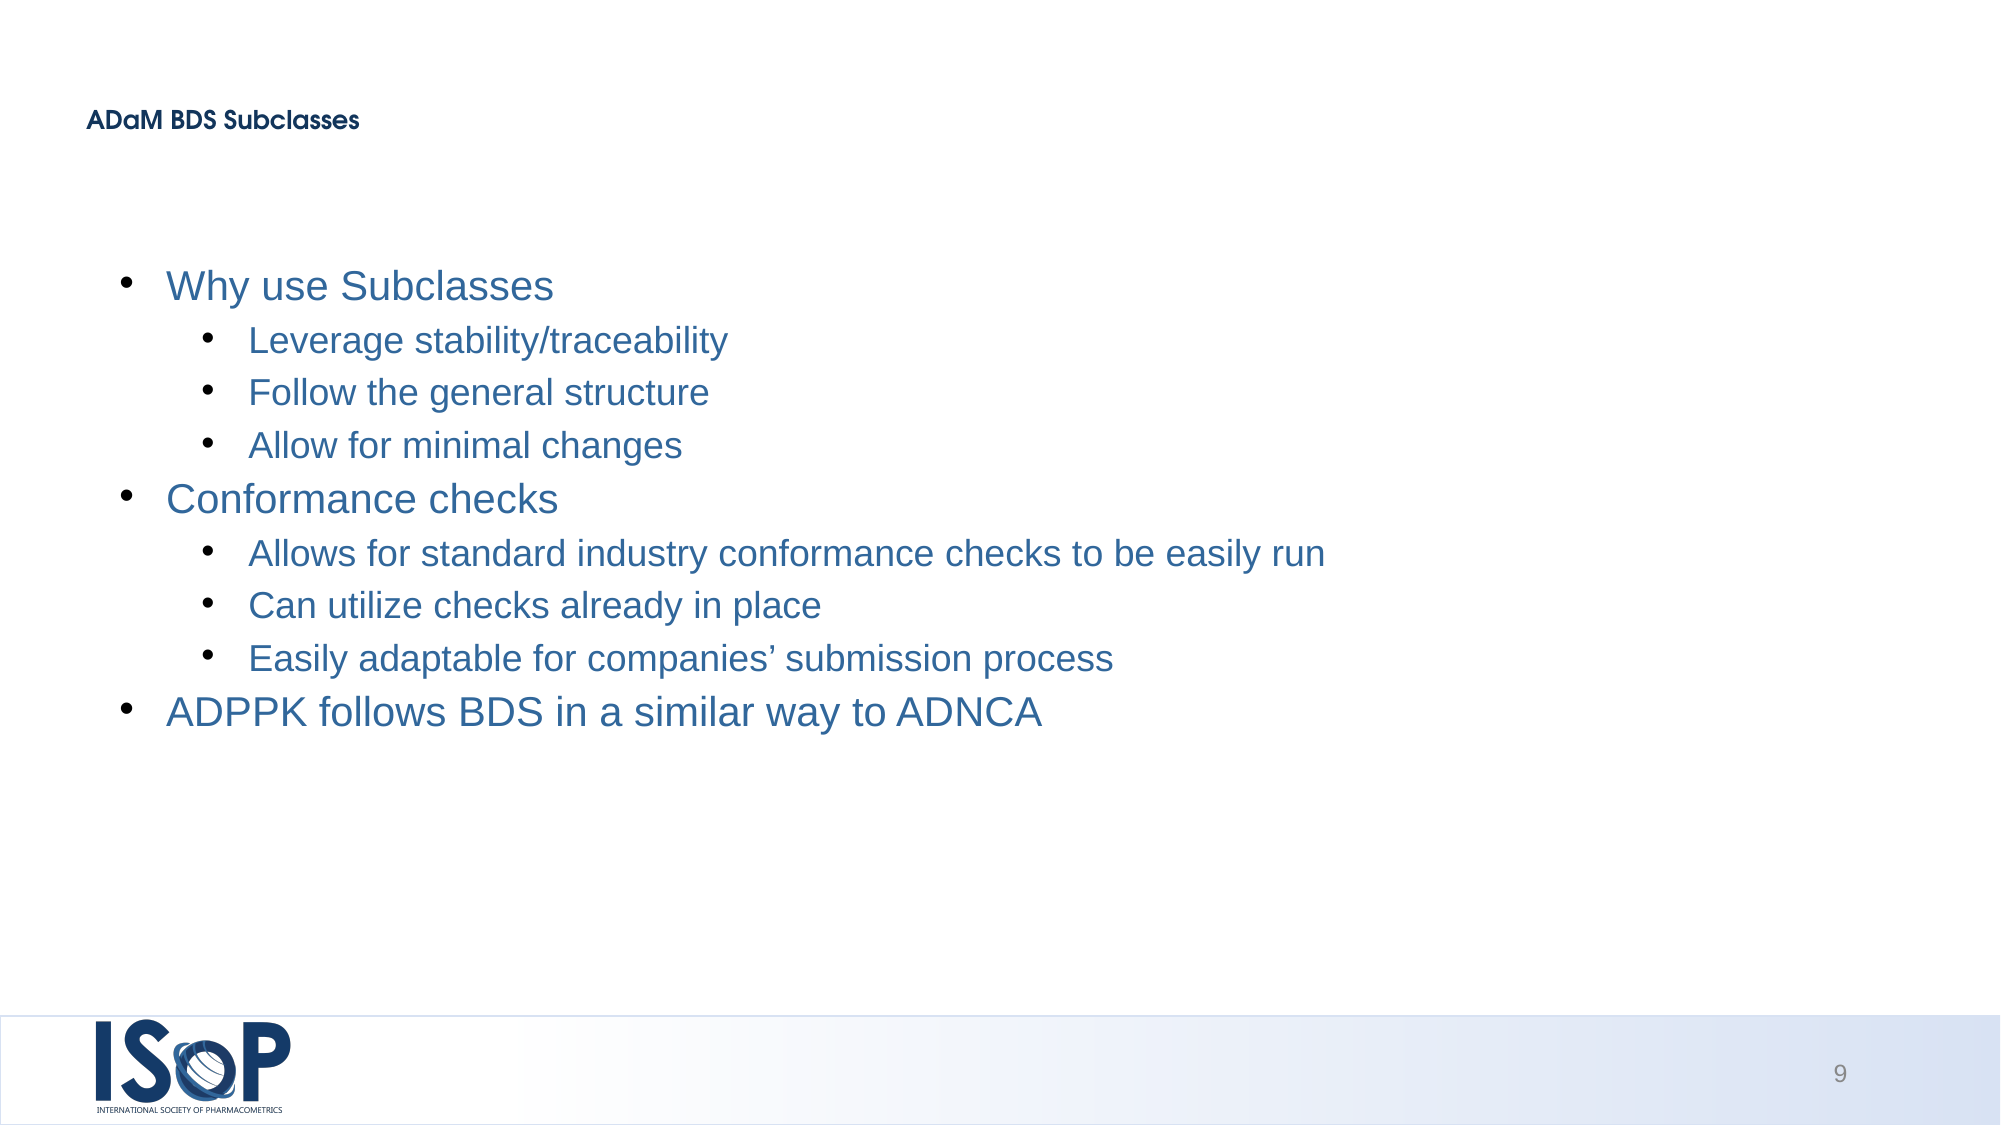

# ADaM BDS Subclasses
Why use Subclasses
Leverage stability/traceability
Follow the general structure
Allow for minimal changes
Conformance checks
Allows for standard industry conformance checks to be easily run
Can utilize checks already in place
Easily adaptable for companies’ submission process
ADPPK follows BDS in a similar way to ADNCA

9